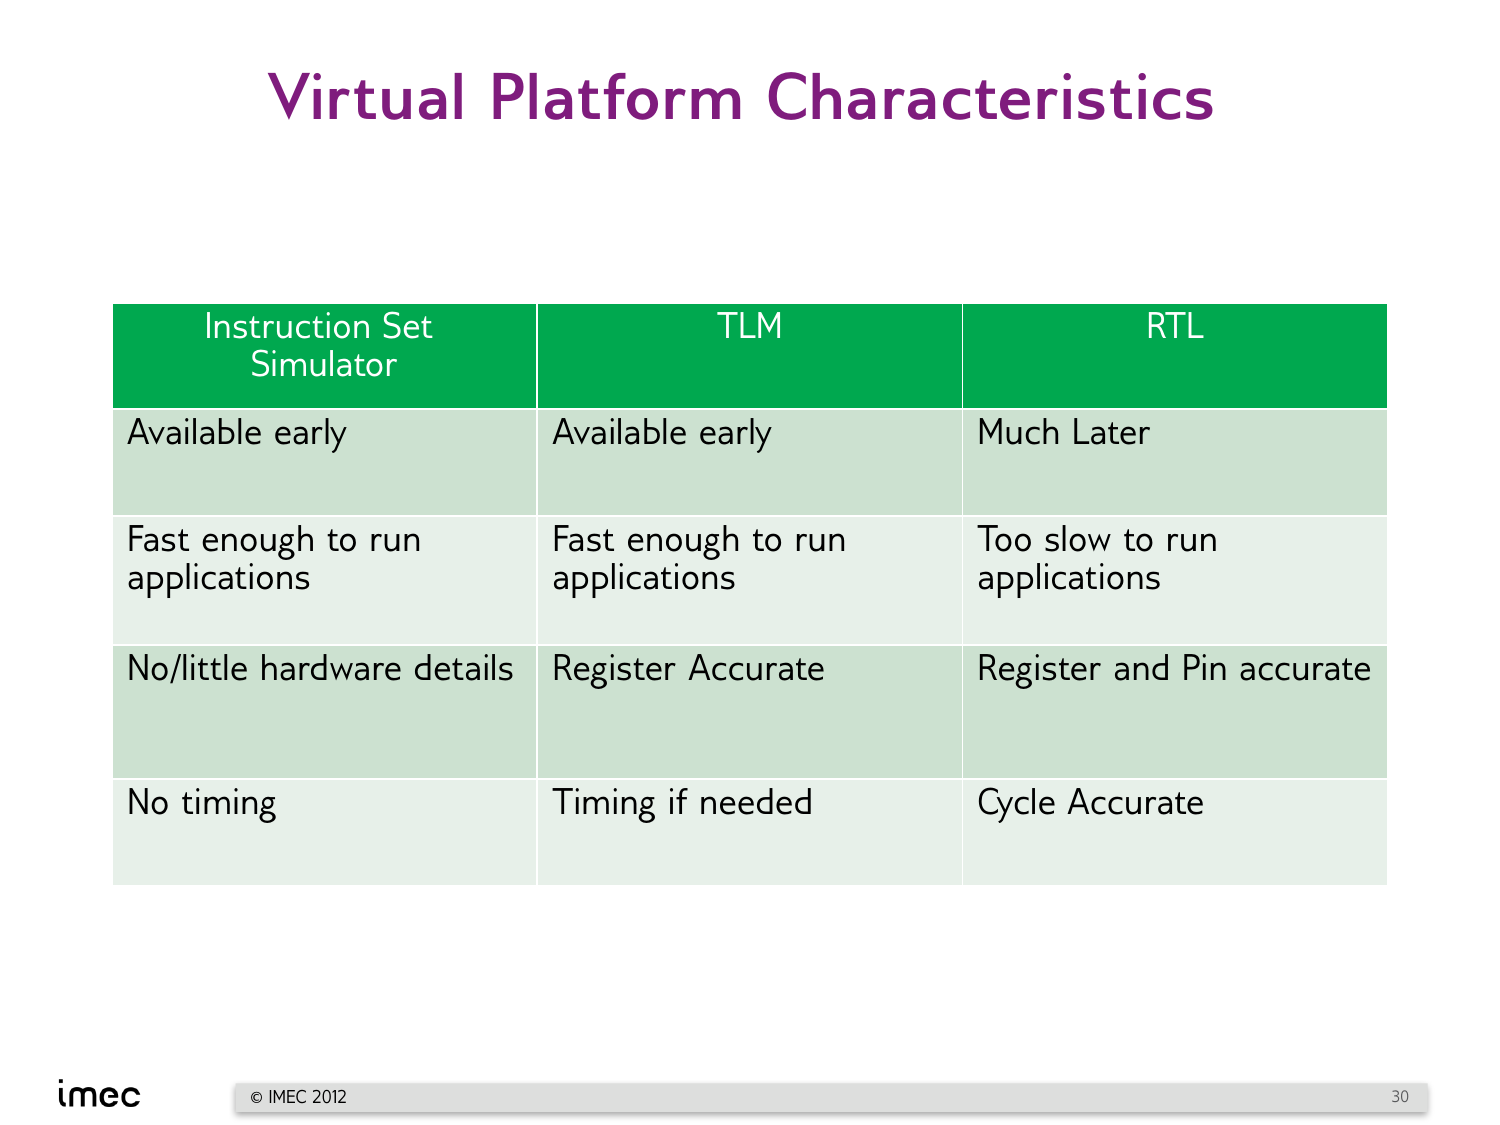

# Virtual Platform Characteristics
| Instruction Set Simulator | TLM | RTL |
| --- | --- | --- |
| Available early | Available early | Much Later |
| Fast enough to run applications | Fast enough to run applications | Too slow to run applications |
| No/little hardware details | Register Accurate | Register and Pin accurate |
| No timing | Timing if needed | Cycle Accurate |